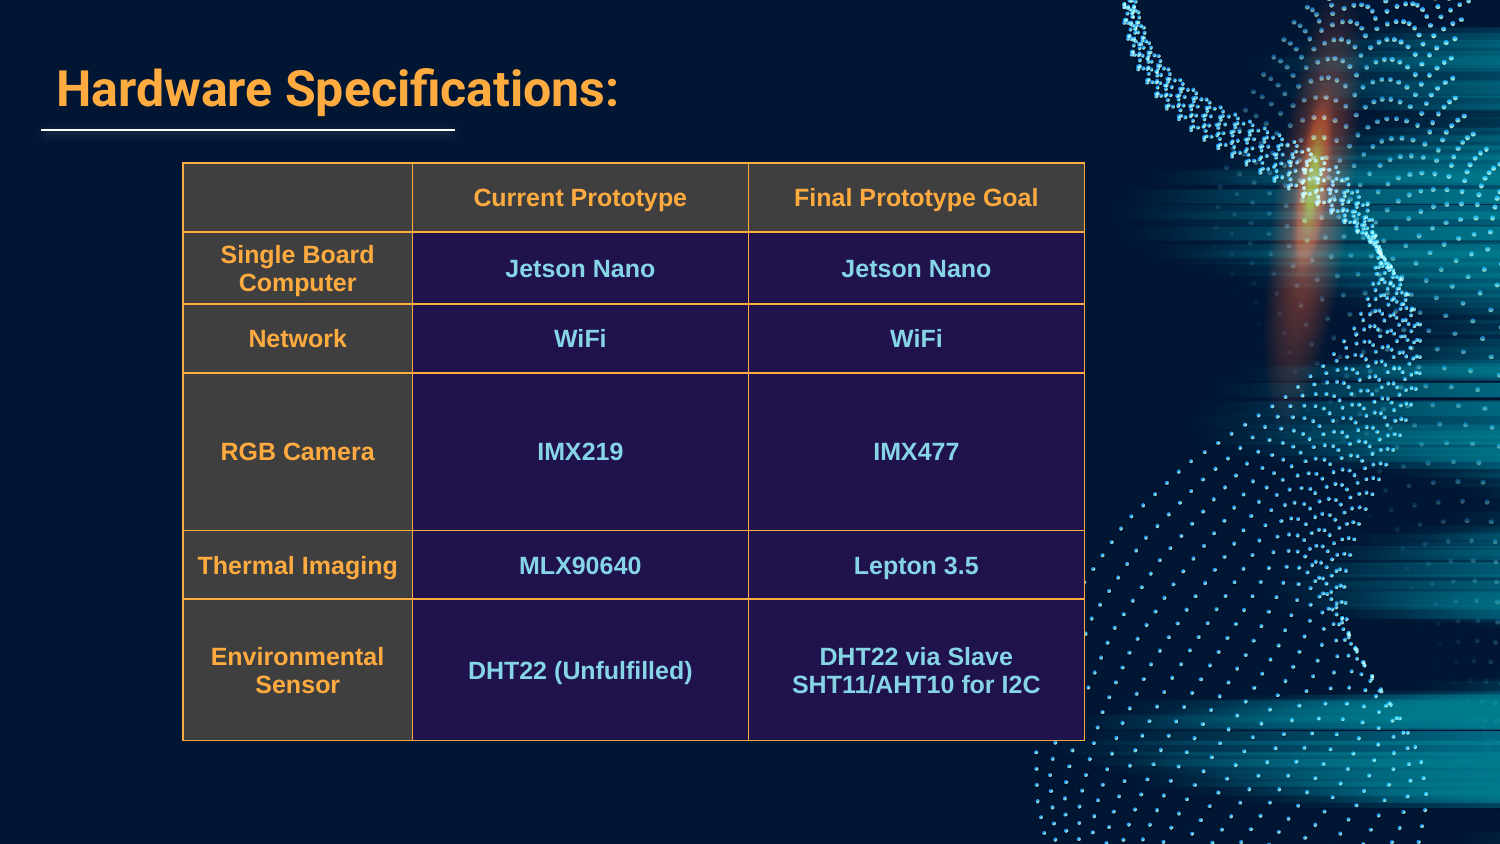

Hardware Specifications:
|  | Current Prototype | Final Prototype Goal |
| --- | --- | --- |
| Single Board Computer | Jetson Nano | Jetson Nano |
| Network | WiFi | WiFi |
| RGB Camera | IMX219 | IMX477 |
| Thermal Imaging | MLX90640 | Lepton 3.5 |
| Environmental Sensor | DHT22 (Unfulfilled) | DHT22 via Slave SHT11/AHT10 for I2C |